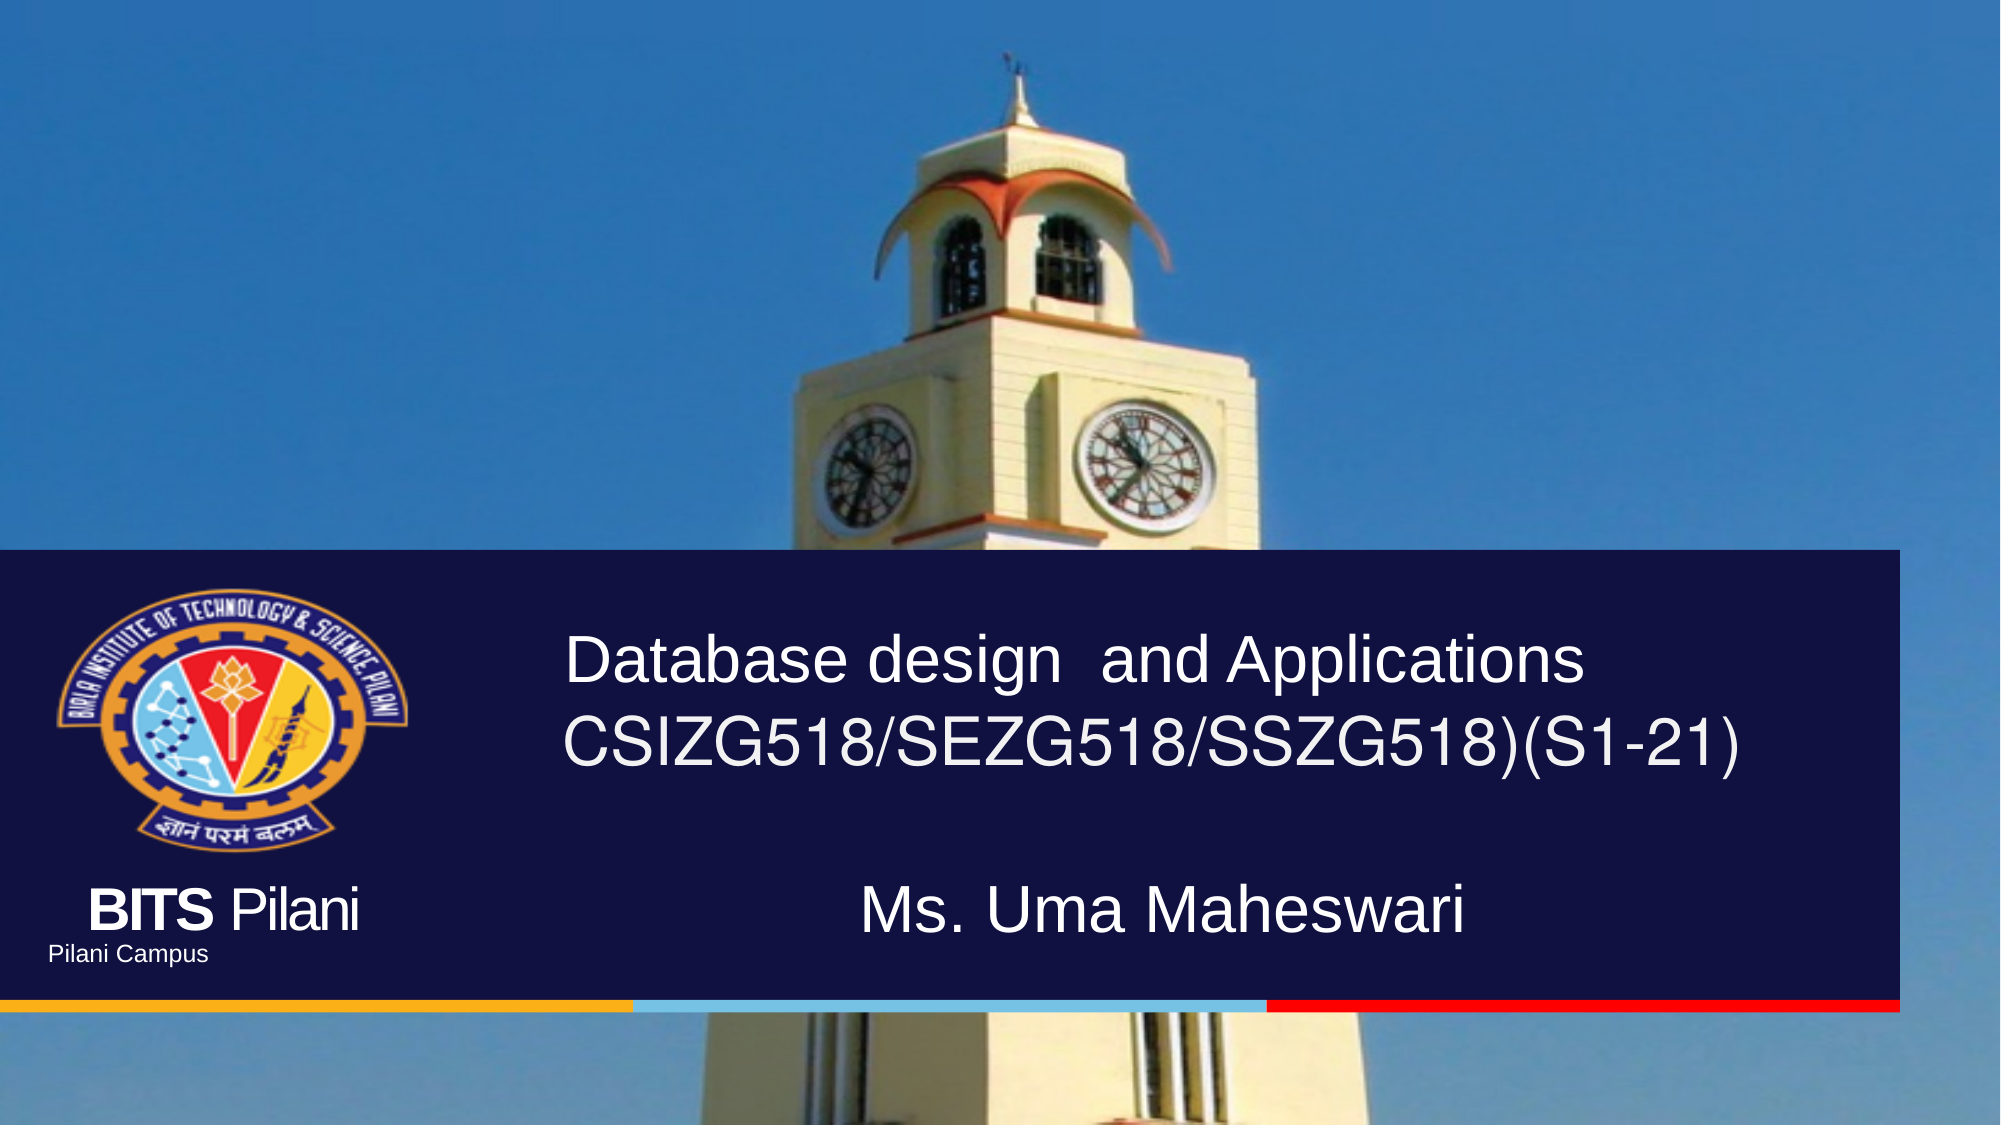

# Database design  and Applications CSIZG518/SEZG518/SSZG518)(S1-21) Ms. Uma Maheswari